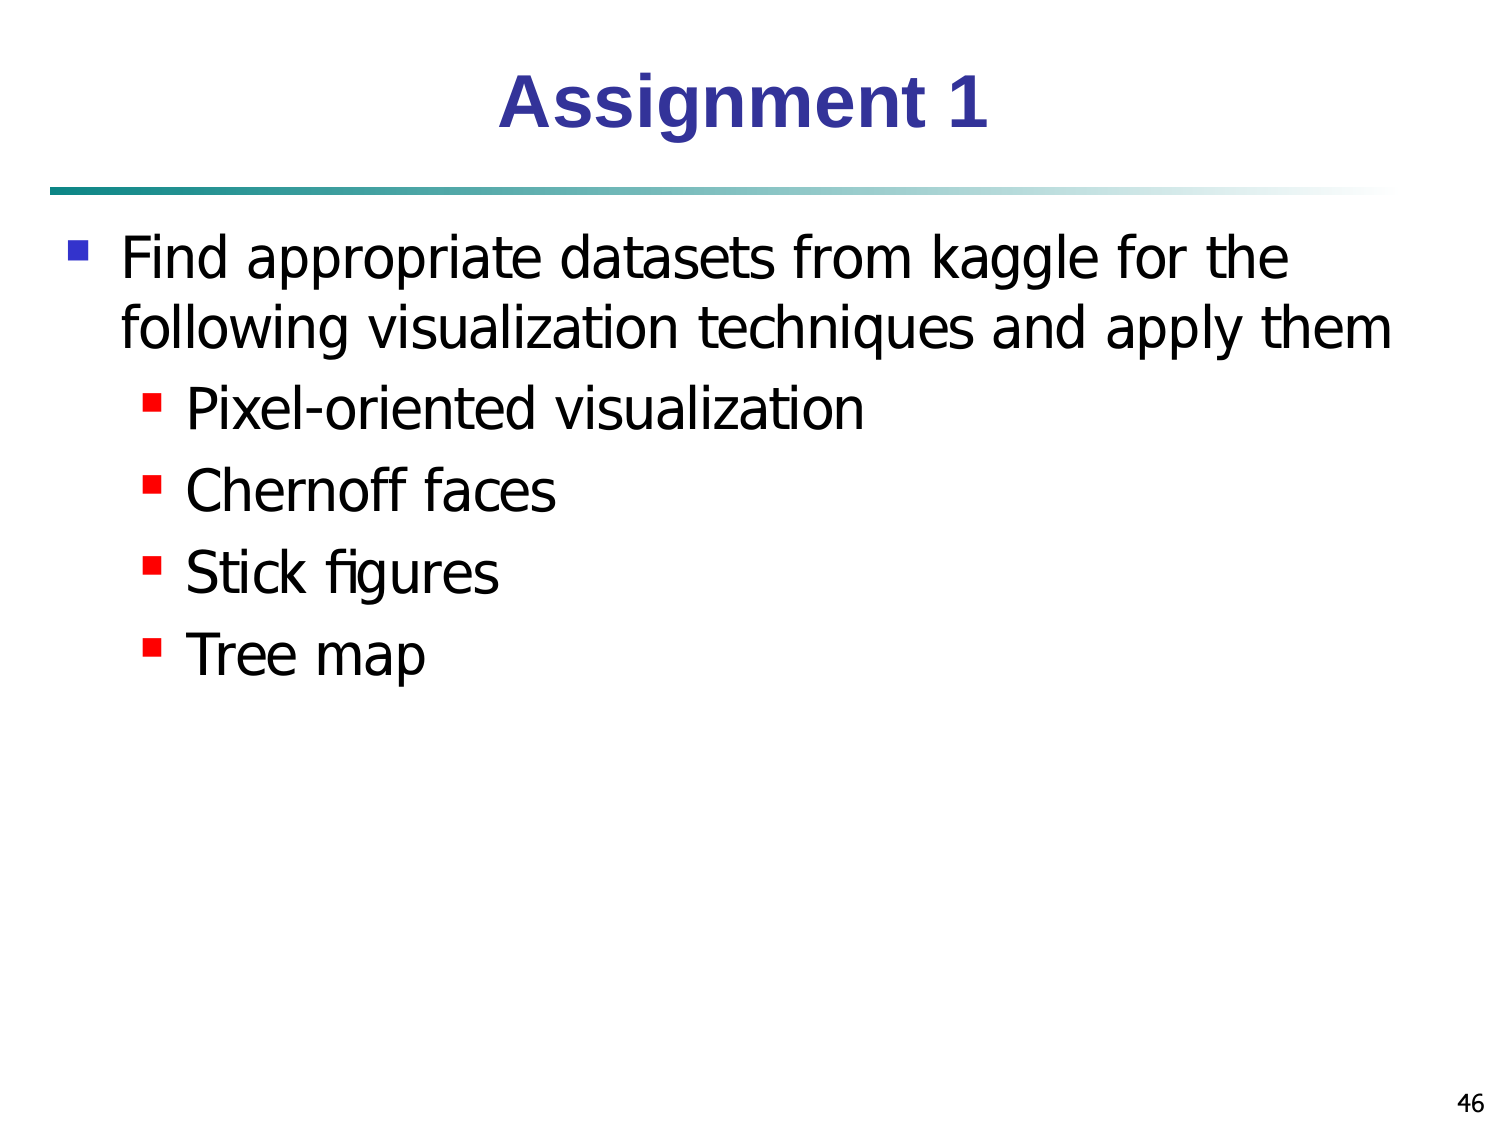

# Assignment 1
Find appropriate datasets from kaggle for the following visualization techniques and apply them
Pixel-oriented visualization
Chernoff faces
Stick figures
Tree map
46